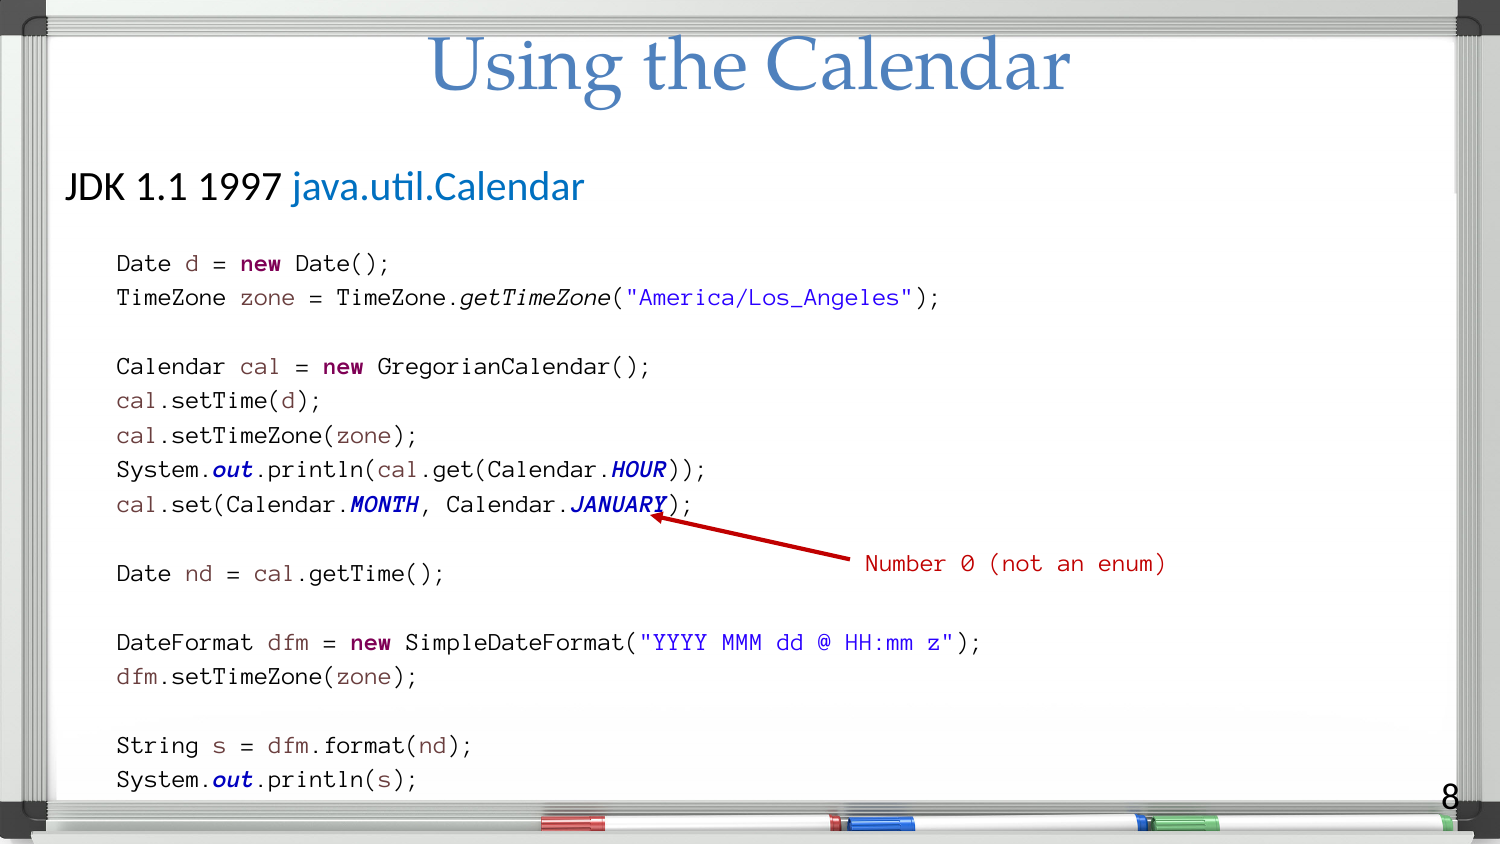

# Using the Calendar
JDK 1.1 1997 java.util.Calendar
Date d = new Date();
TimeZone zone = TimeZone.getTimeZone("America/Los_Angeles");

Calendar cal = new GregorianCalendar();
cal.setTime(d);
cal.setTimeZone(zone);
System.out.println(cal.get(Calendar.HOUR));
cal.set(Calendar.MONTH, Calendar.JANUARY);

Date nd = cal.getTime();

DateFormat dfm = new SimpleDateFormat("YYYY MMM dd @ HH:mm z");
dfm.setTimeZone(zone);

String s = dfm.format(nd);
System.out.println(s);
Number 0 (not an enum)
8
Streams of bytes … two ways (into your program and out of your program)
Disks, consoles, sockets, keyboards, printers
Know how to talk streams and you can talk to anything
Initialization (constructor) is different. Use is the same.